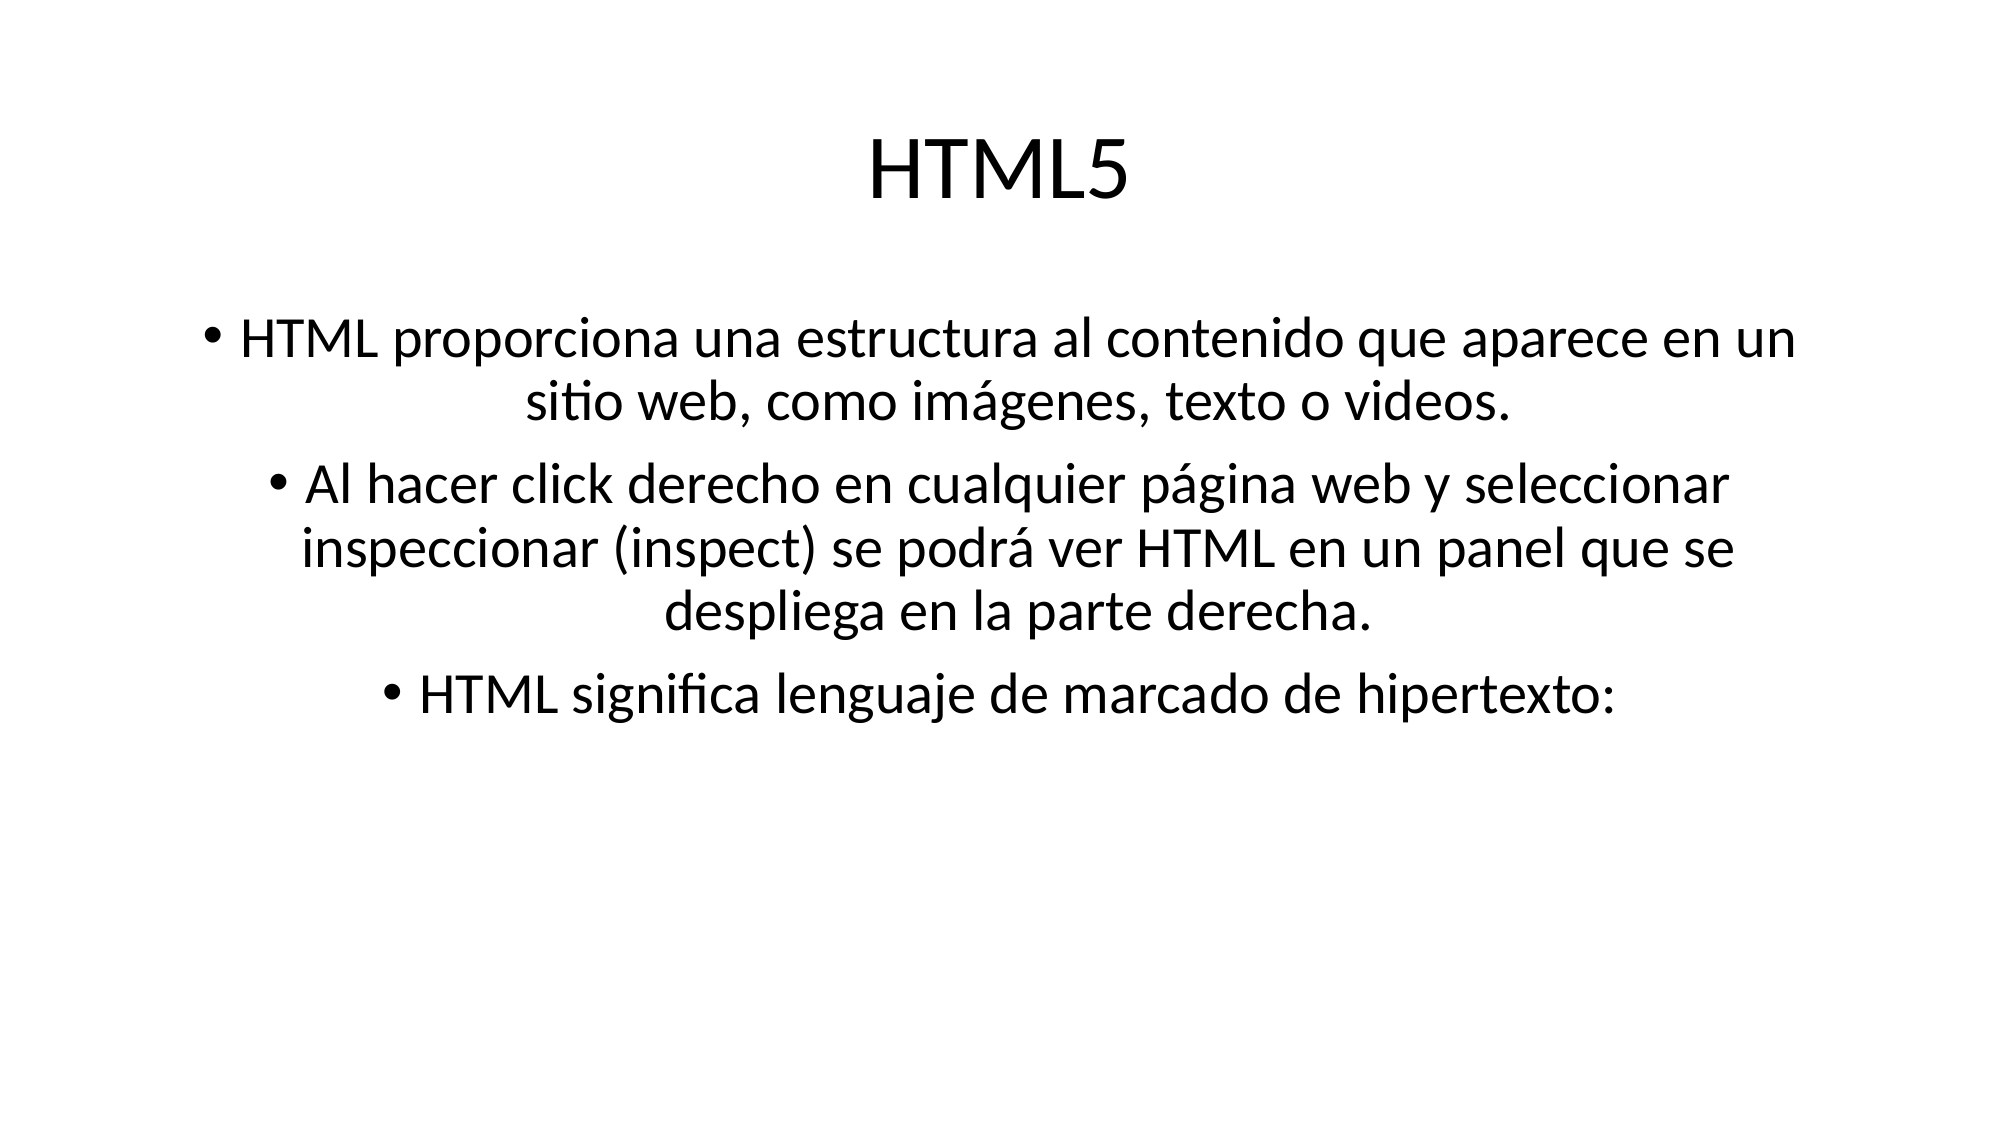

# HTML5
HTML proporciona una estructura al contenido que aparece en un sitio web, como imágenes, texto o videos.
Al hacer click derecho en cualquier página web y seleccionar inspeccionar (inspect) se podrá ver HTML en un panel que se despliega en la parte derecha.
HTML significa lenguaje de marcado de hipertexto: